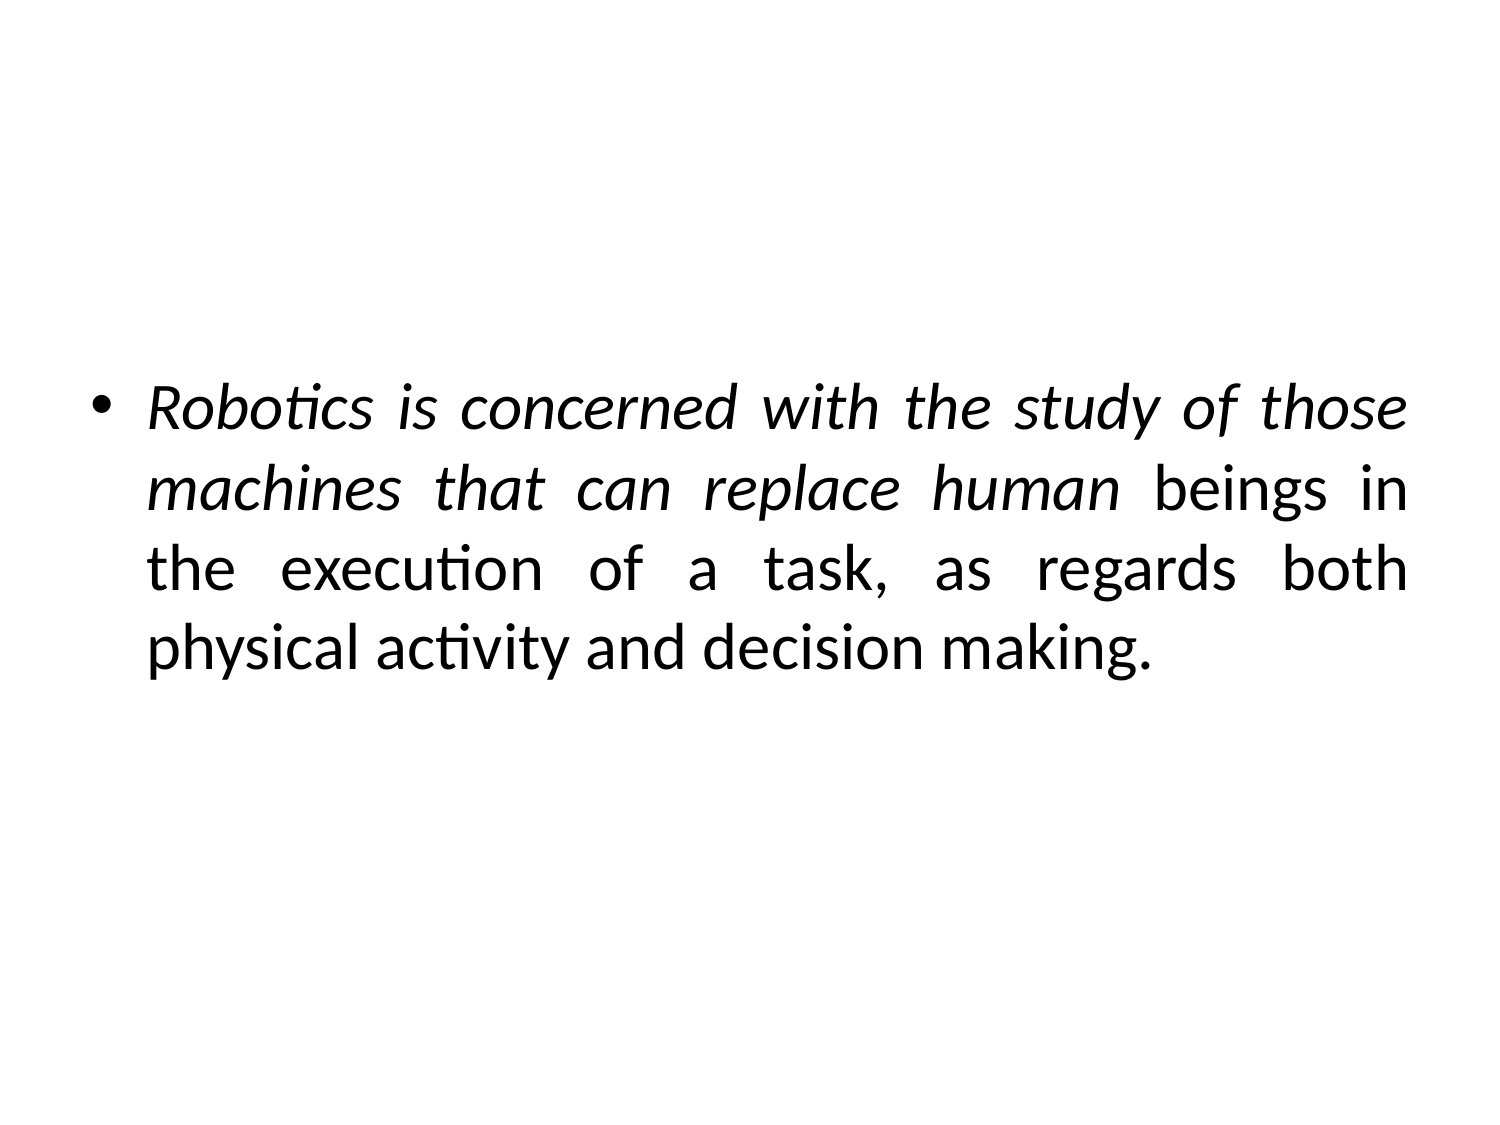

#

Robotics is concerned with the study of those machines that can replace human beings in the execution of a task, as regards both physical activity and decision making.